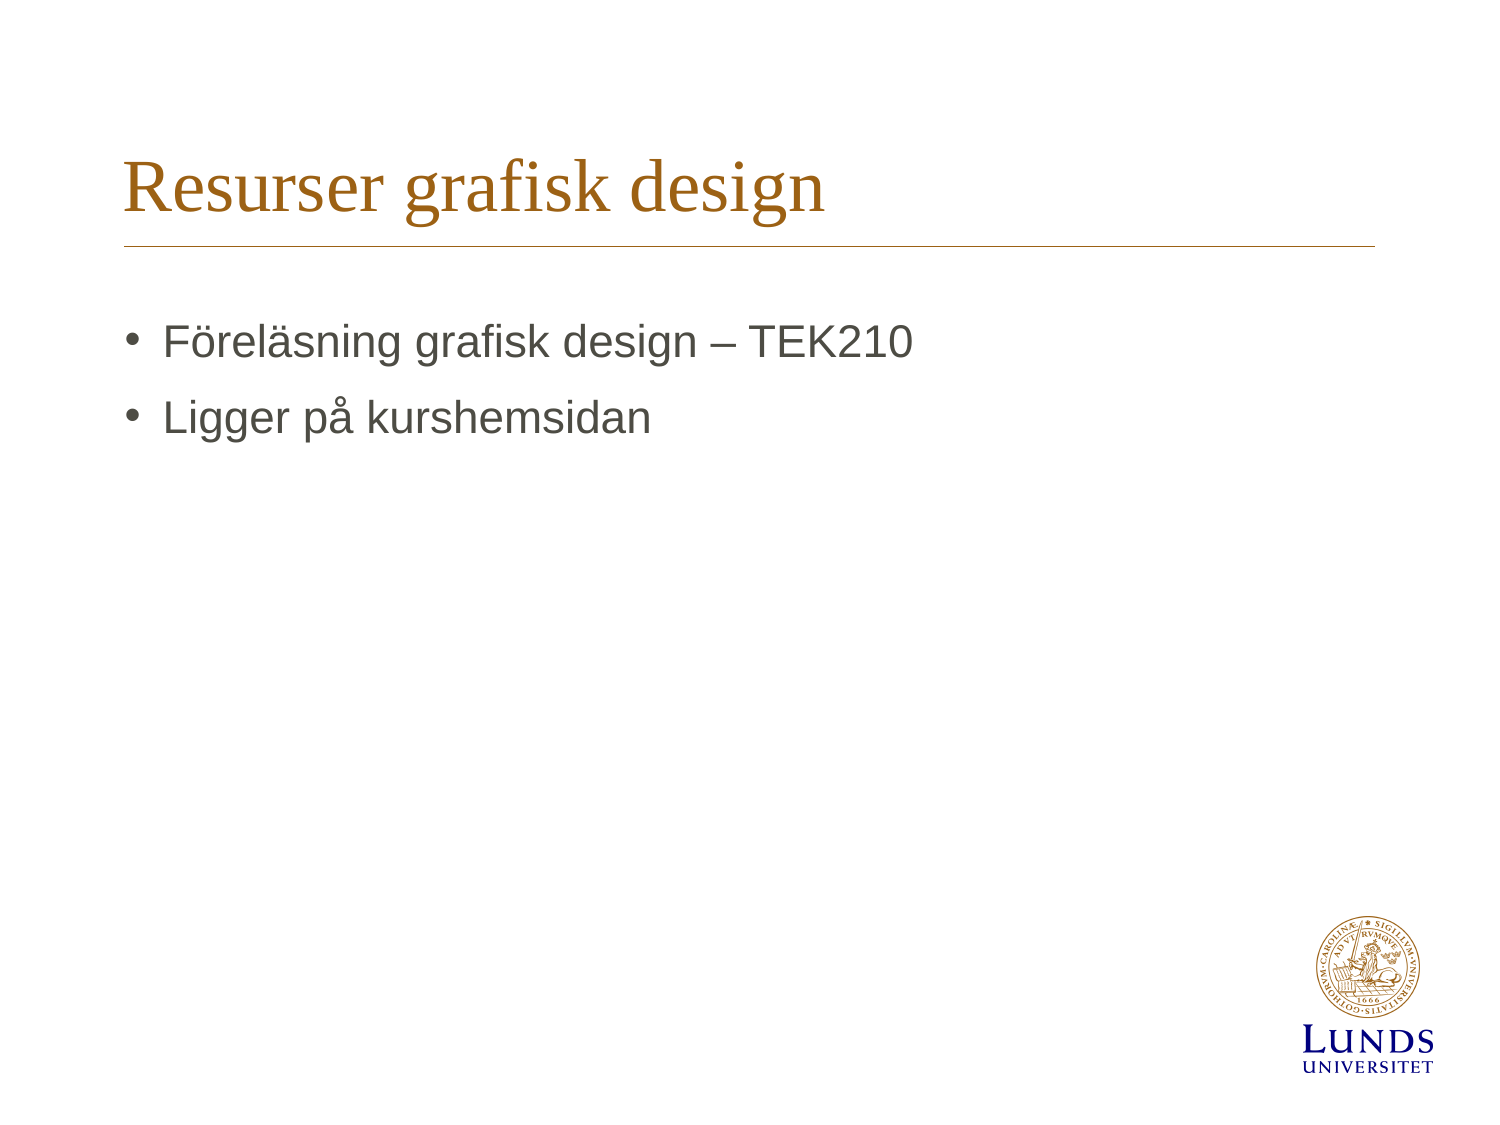

# Resurser grafisk design
Föreläsning grafisk design – TEK210
Ligger på kurshemsidan